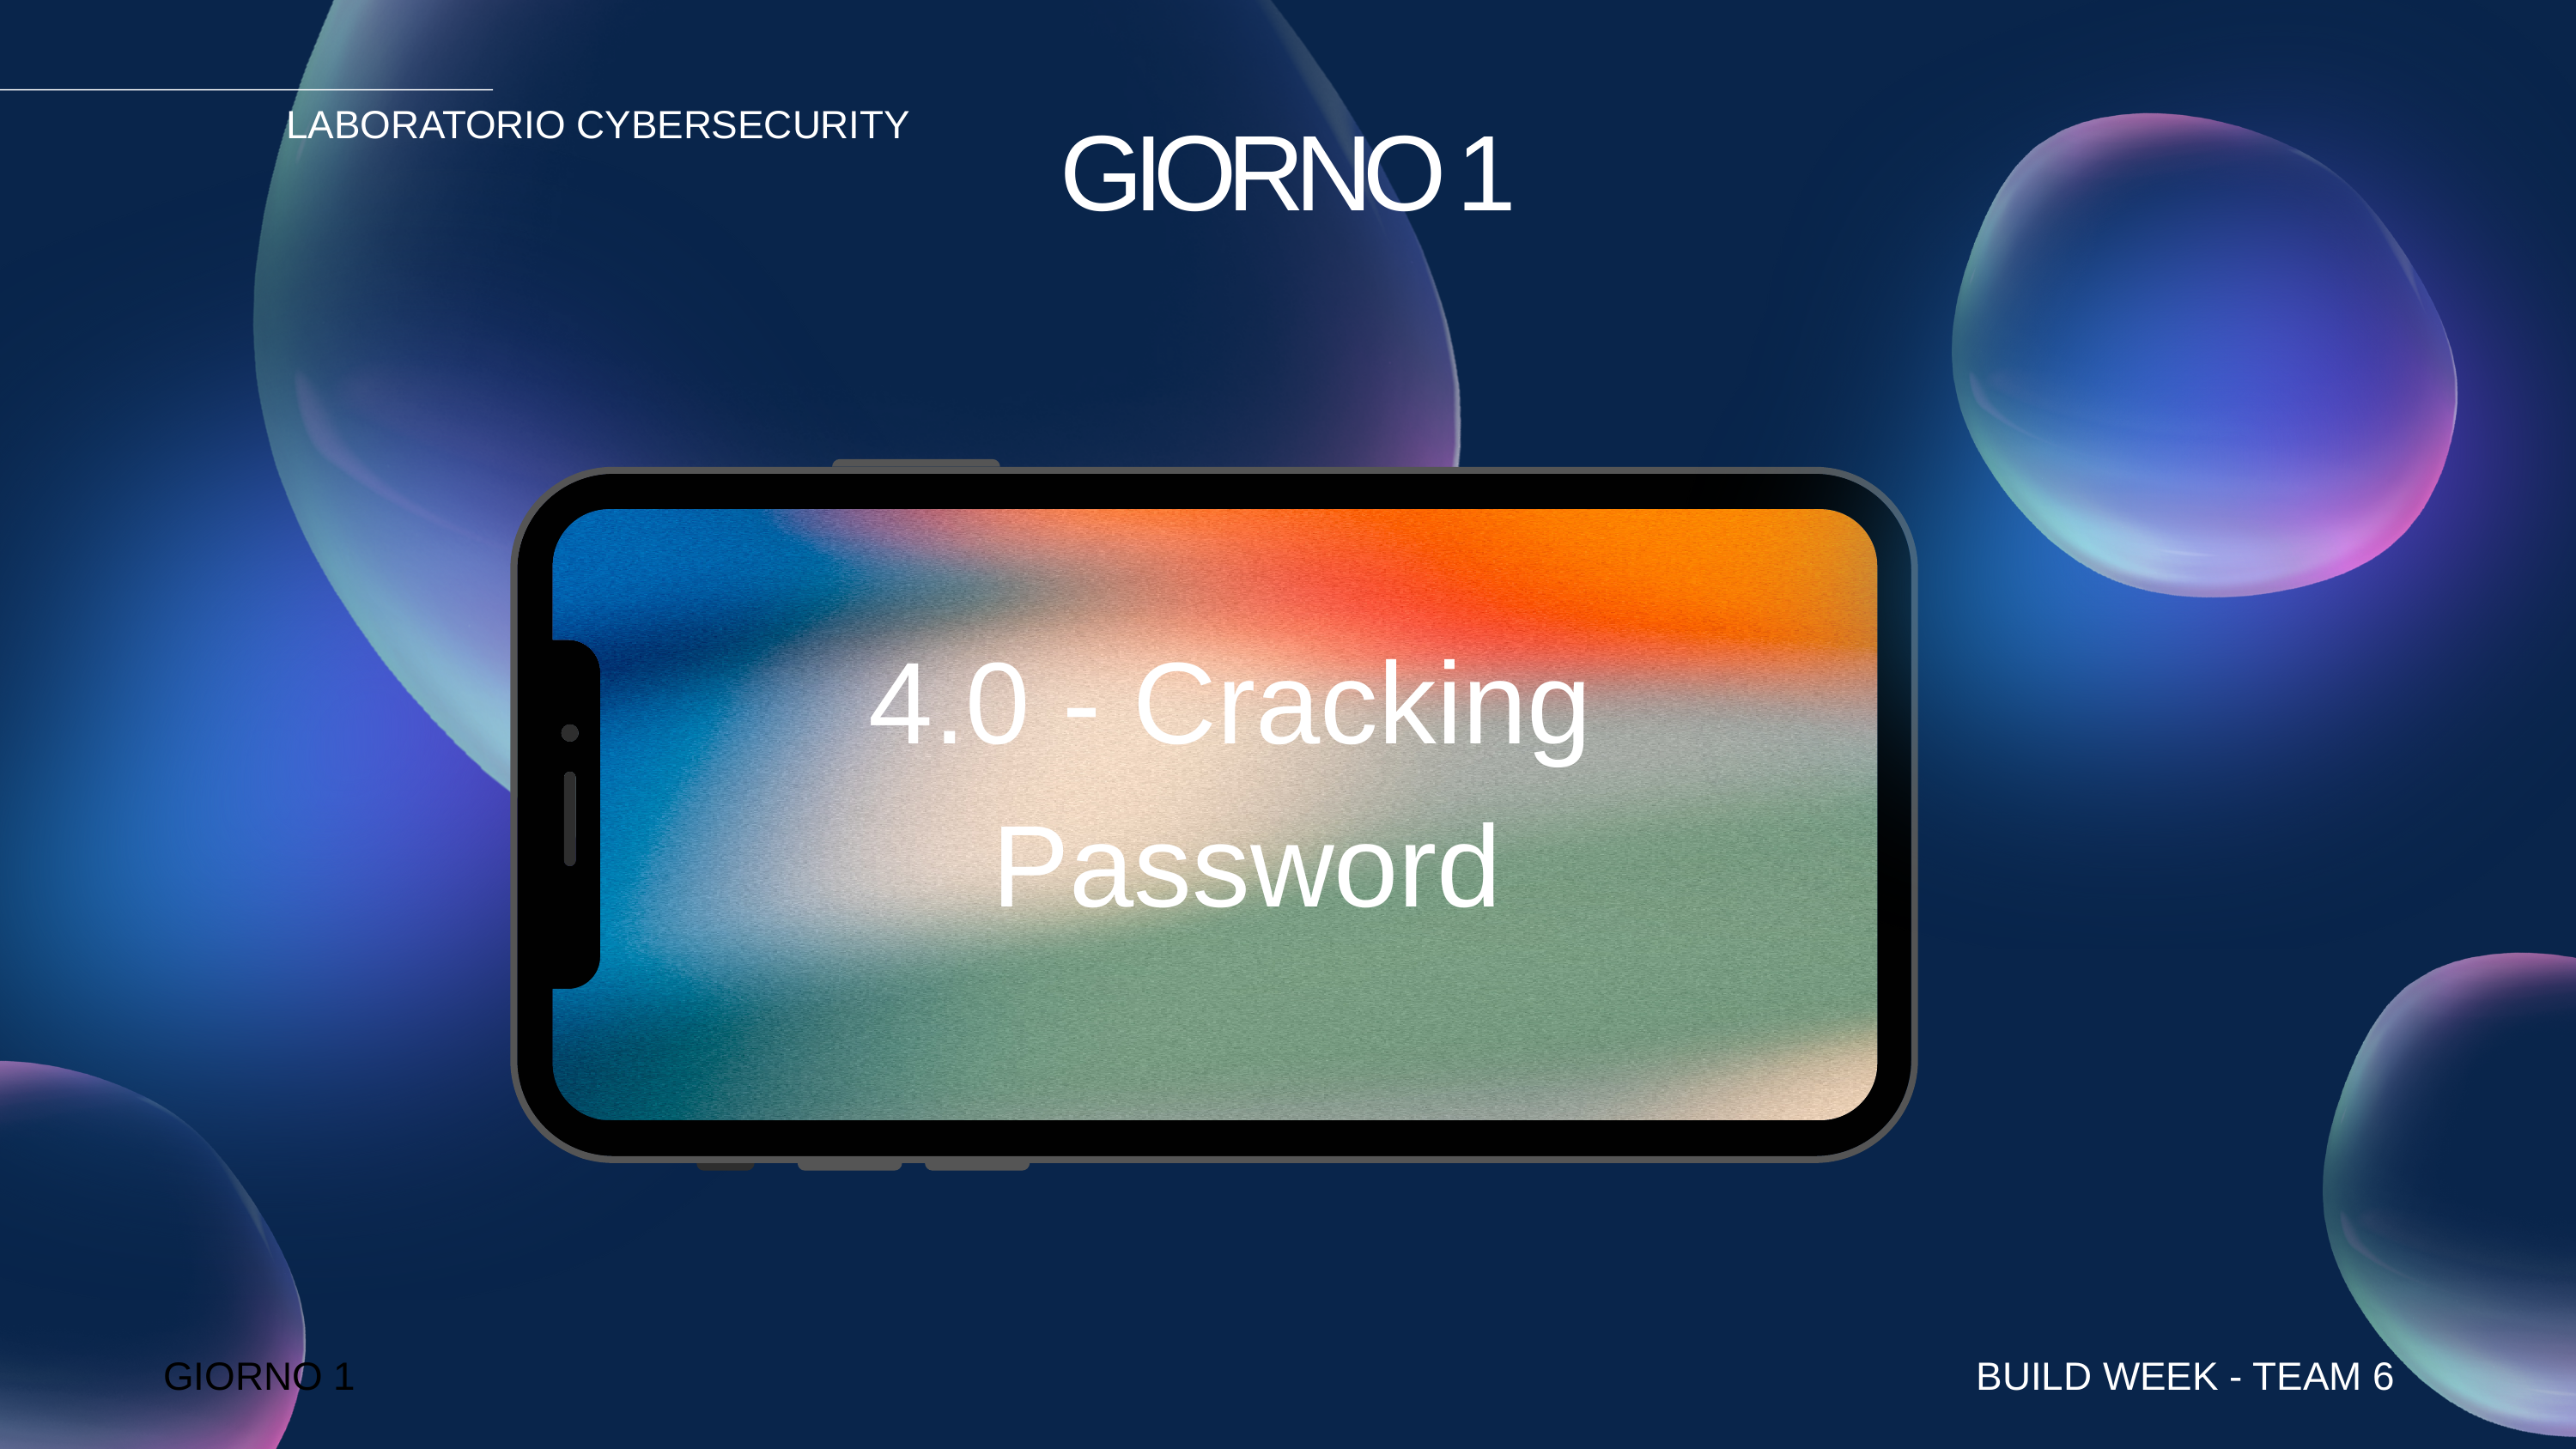

GIORNO 1

LABORATORIO CYBERSECURITY

4.0 - Cracking
Password

GIORNO 1
BUILD WEEK - TEAM 6